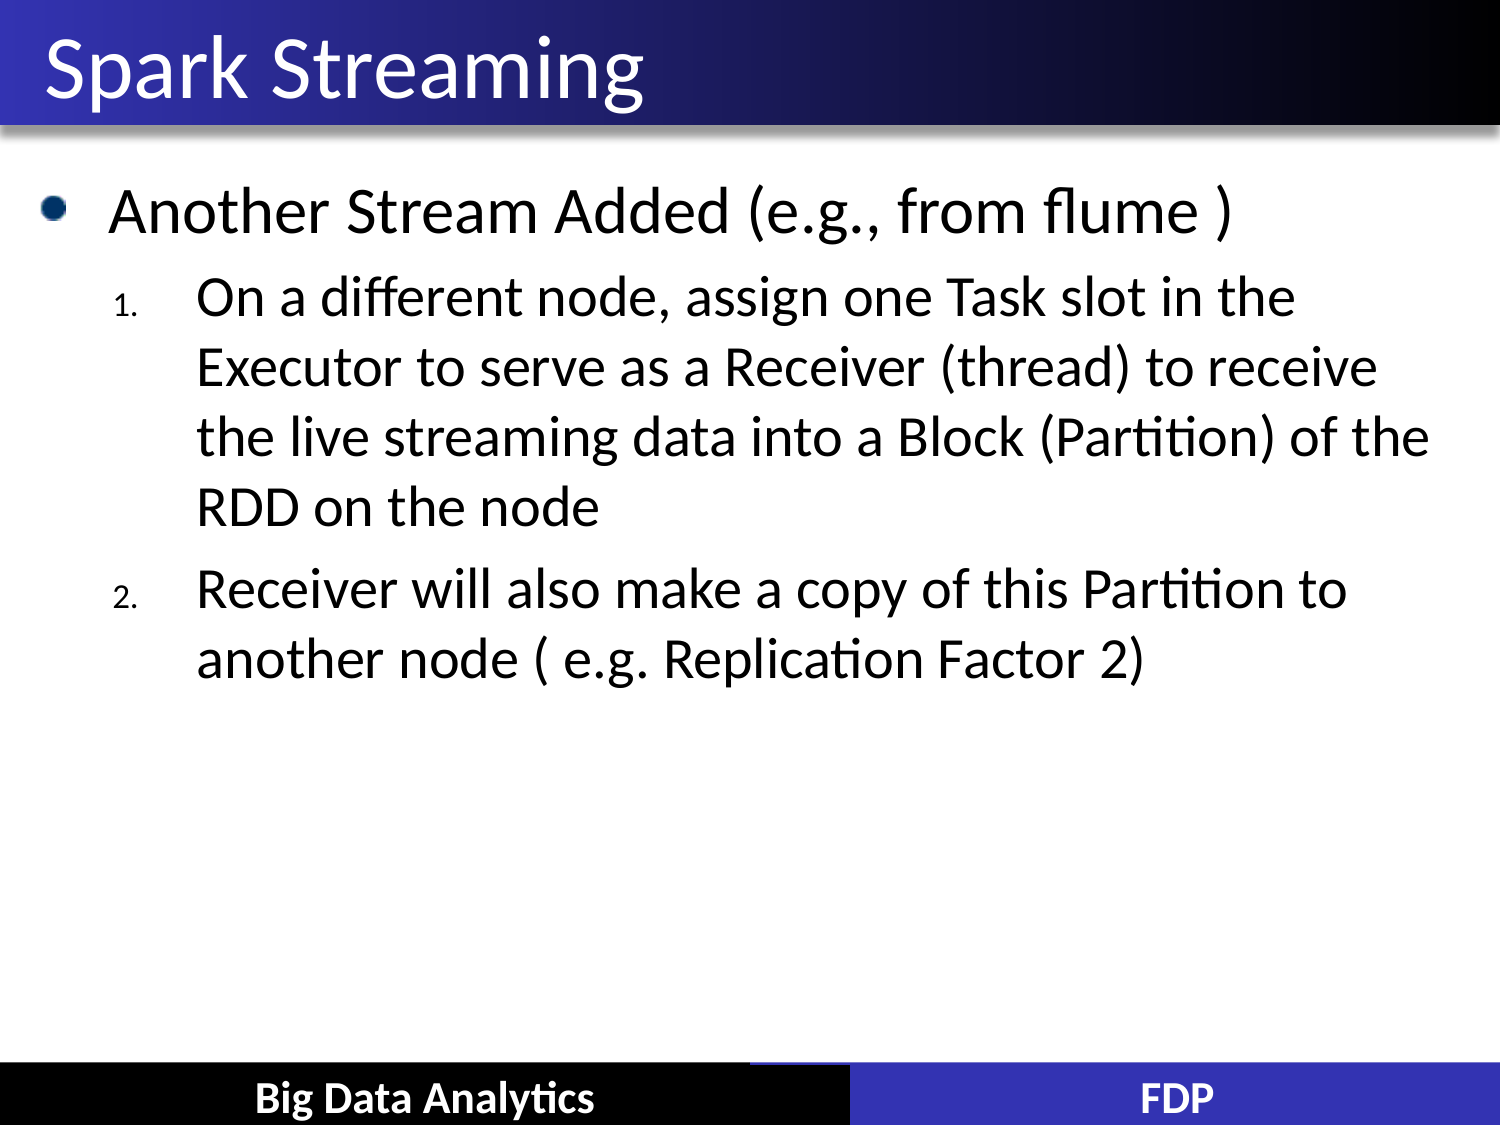

# Spark Streaming
 Another Stream Added (e.g., from flume )
On a different node, assign one Task slot in the Executor to serve as a Receiver (thread) to receive the live streaming data into a Block (Partition) of the RDD on the node
Receiver will also make a copy of this Partition to another node ( e.g. Replication Factor 2)

Big Data Analytics
FDP